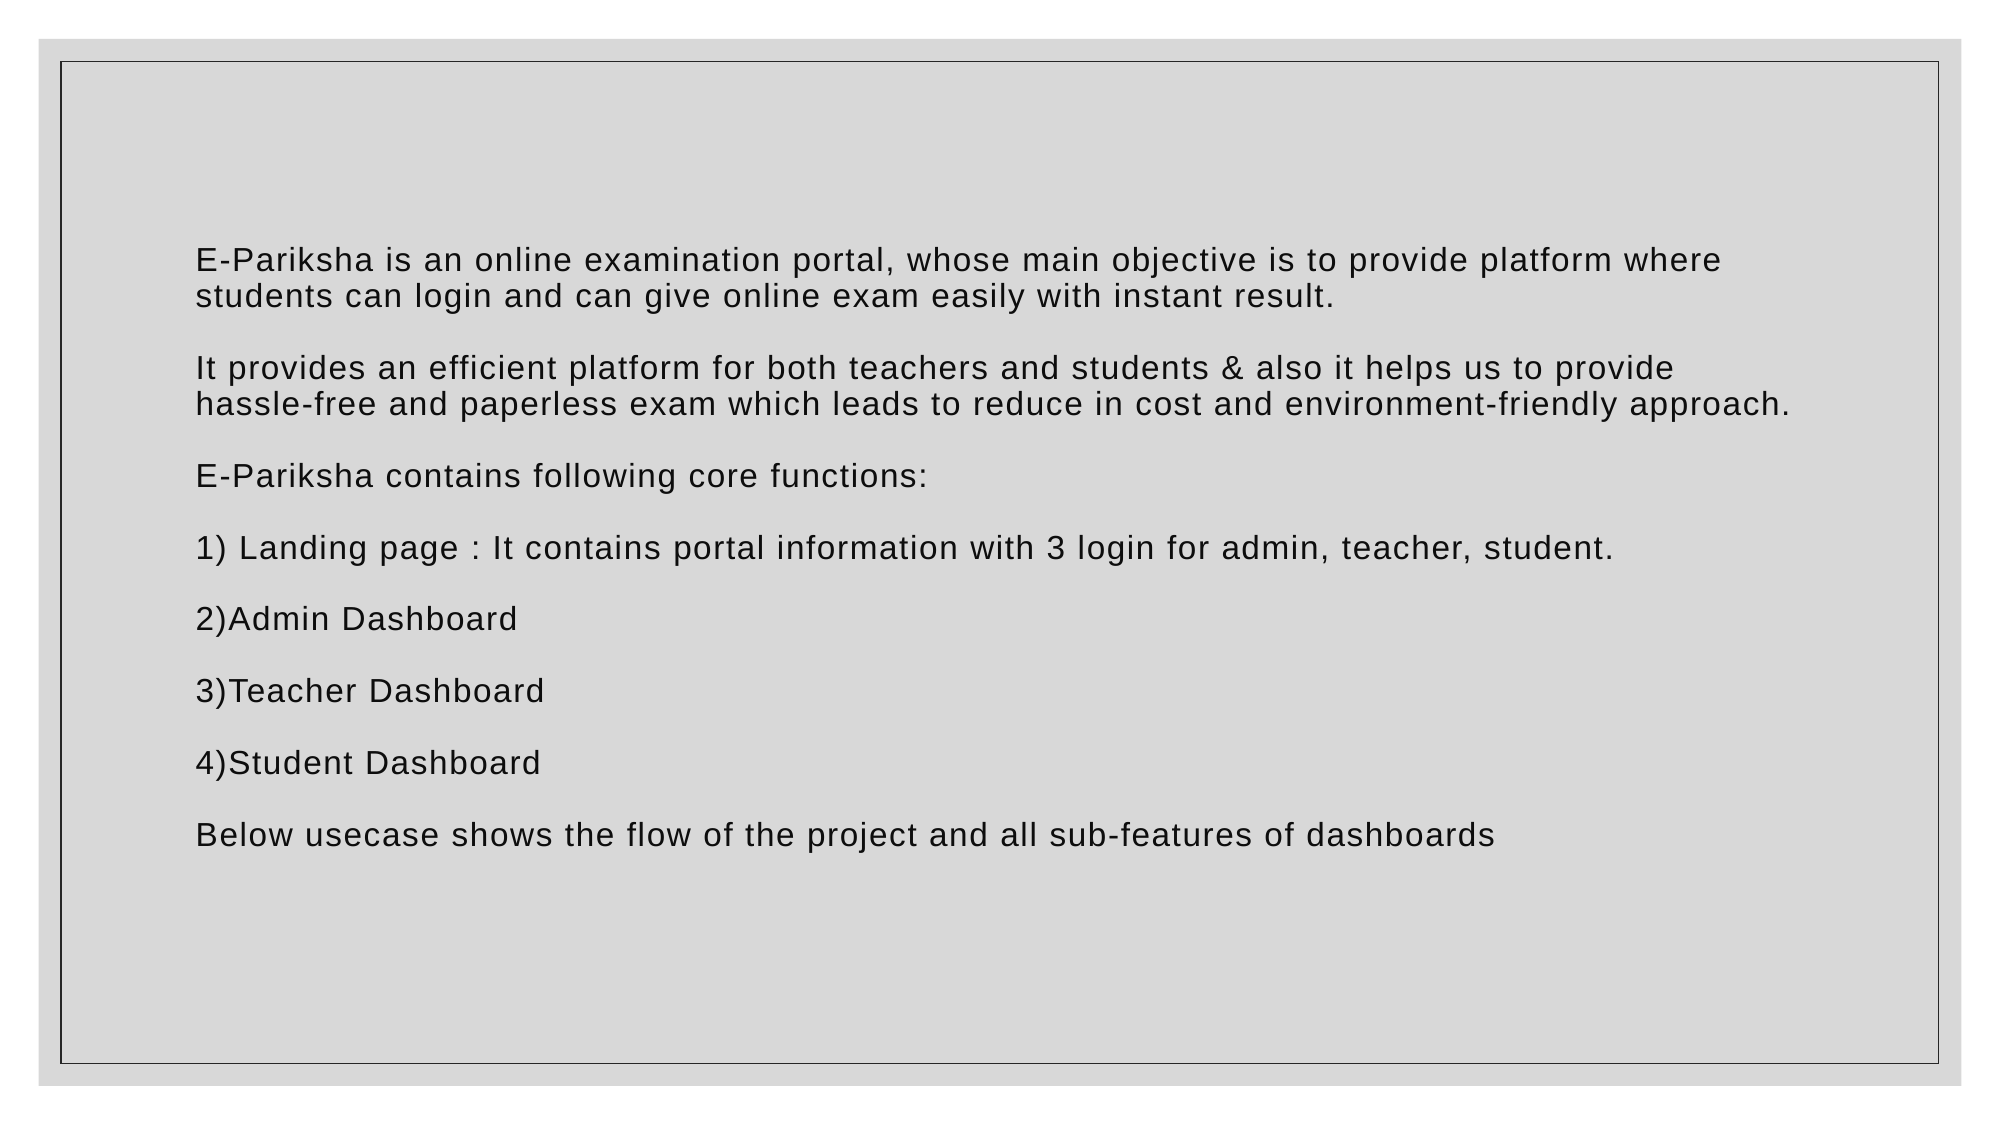

# E-Pariksha is an online examination portal, whose main objective is to provide platform where students can login and can give online exam easily with instant result. It provides an efficient platform for both teachers and students & also it helps us to provide hassle-free and paperless exam which leads to reduce in cost and environment-friendly approach. E-Pariksha contains following core functions: 1) Landing page : It contains portal information with 3 login for admin, teacher, student. 2)Admin Dashboard 3)Teacher Dashboard 4)Student Dashboard Below usecase shows the flow of the project and all sub-features of dashboards